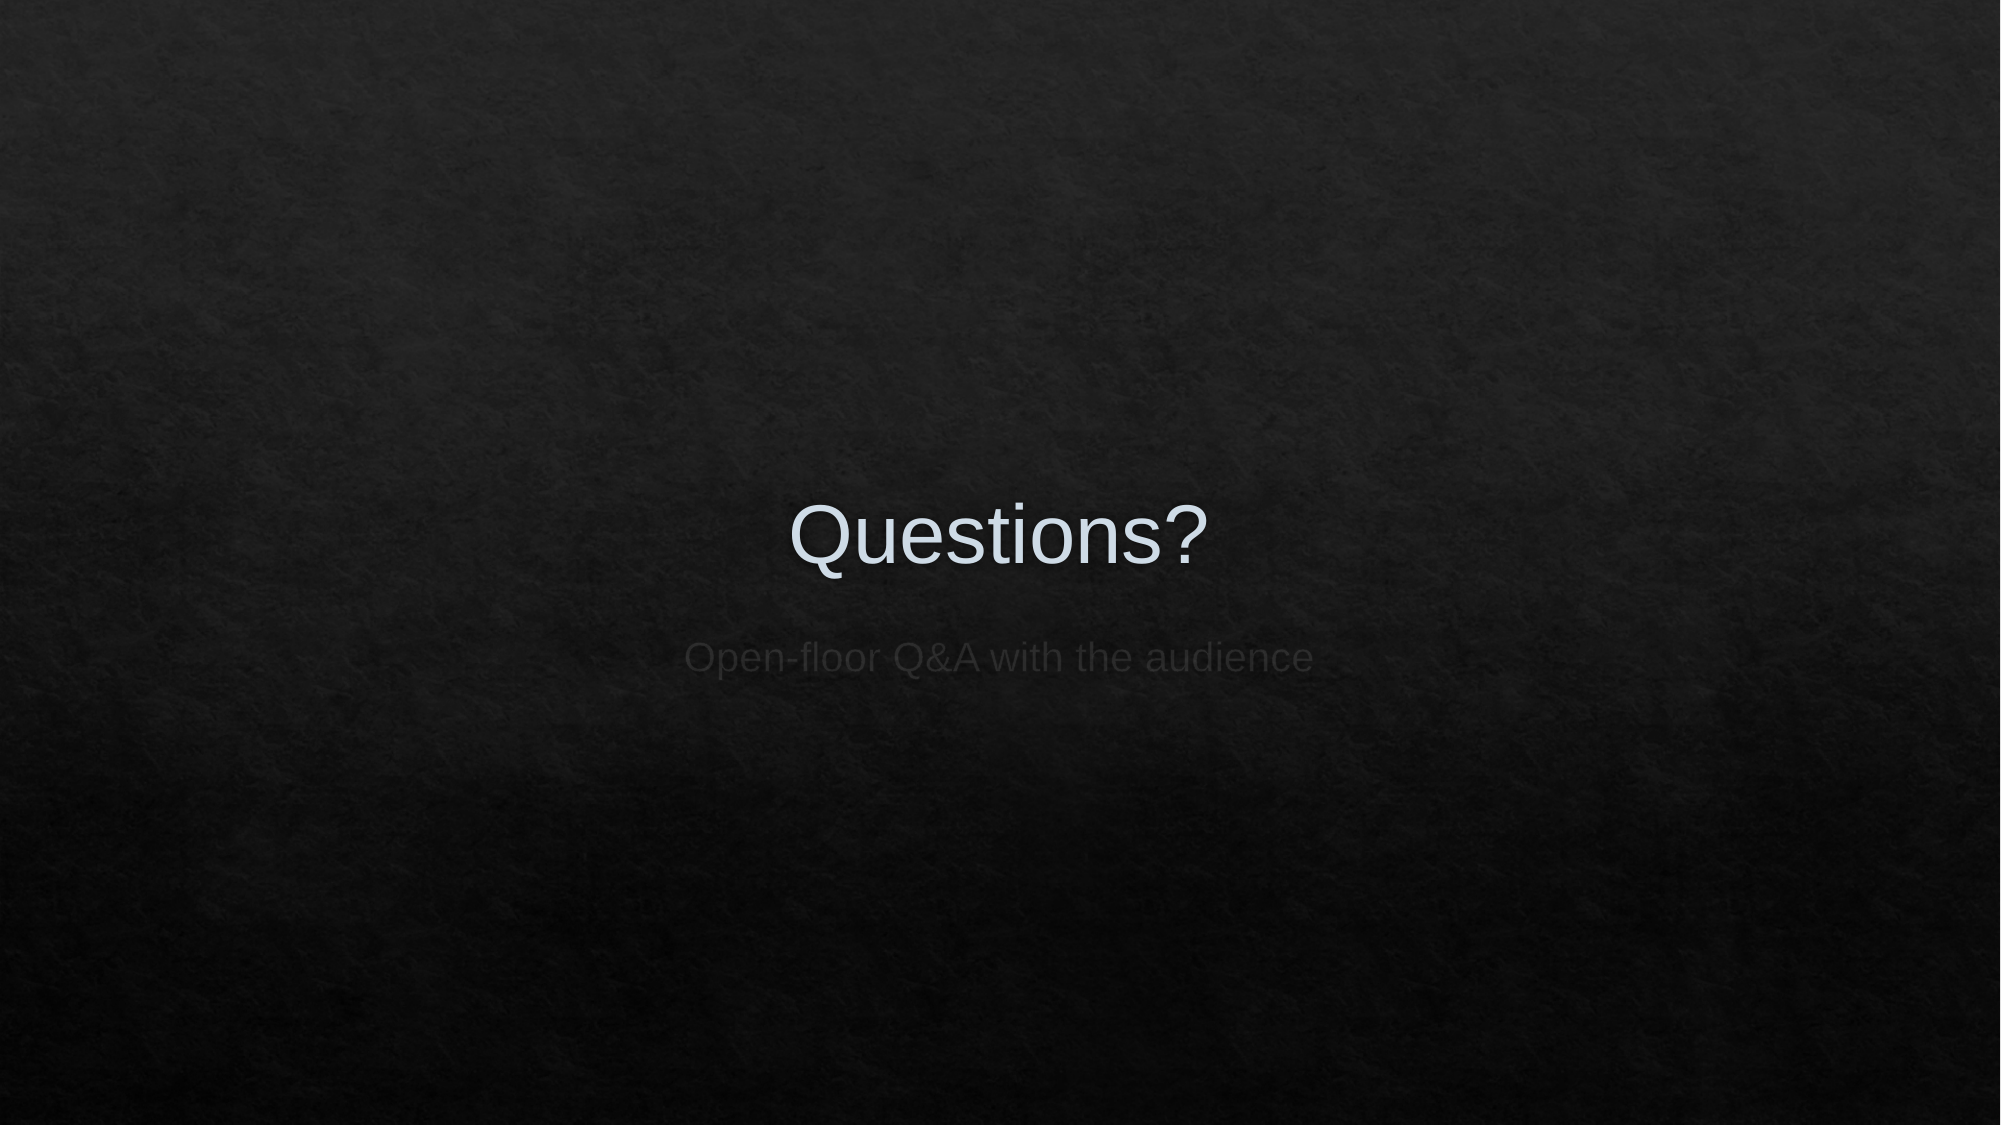

# Questions?
Open-floor Q&A with the audience